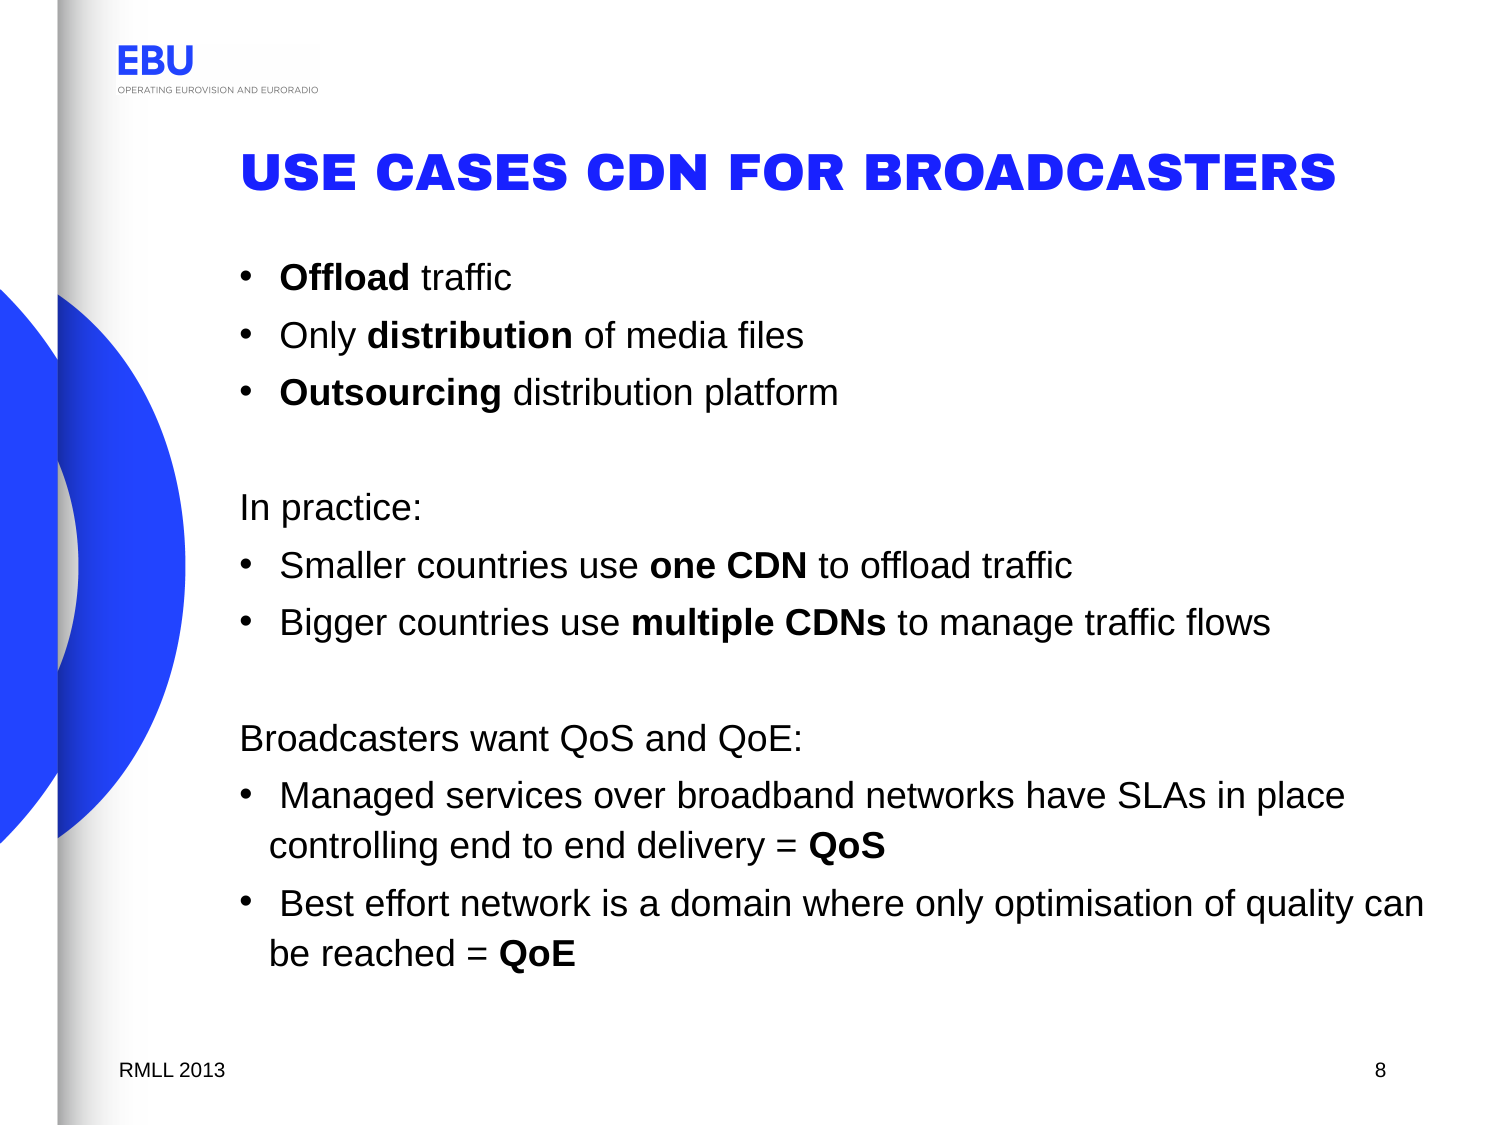

# Use cases CDN for broadcasters
 Offload traffic
 Only distribution of media files
 Outsourcing distribution platform

In practice:
 Smaller countries use one CDN to offload traffic
 Bigger countries use multiple CDNs to manage traffic flows

Broadcasters want QoS and QoE:
 Managed services over broadband networks have SLAs in place controlling end to end delivery = QoS
 Best effort network is a domain where only optimisation of quality can be reached = QoE

RMLL 2013
8